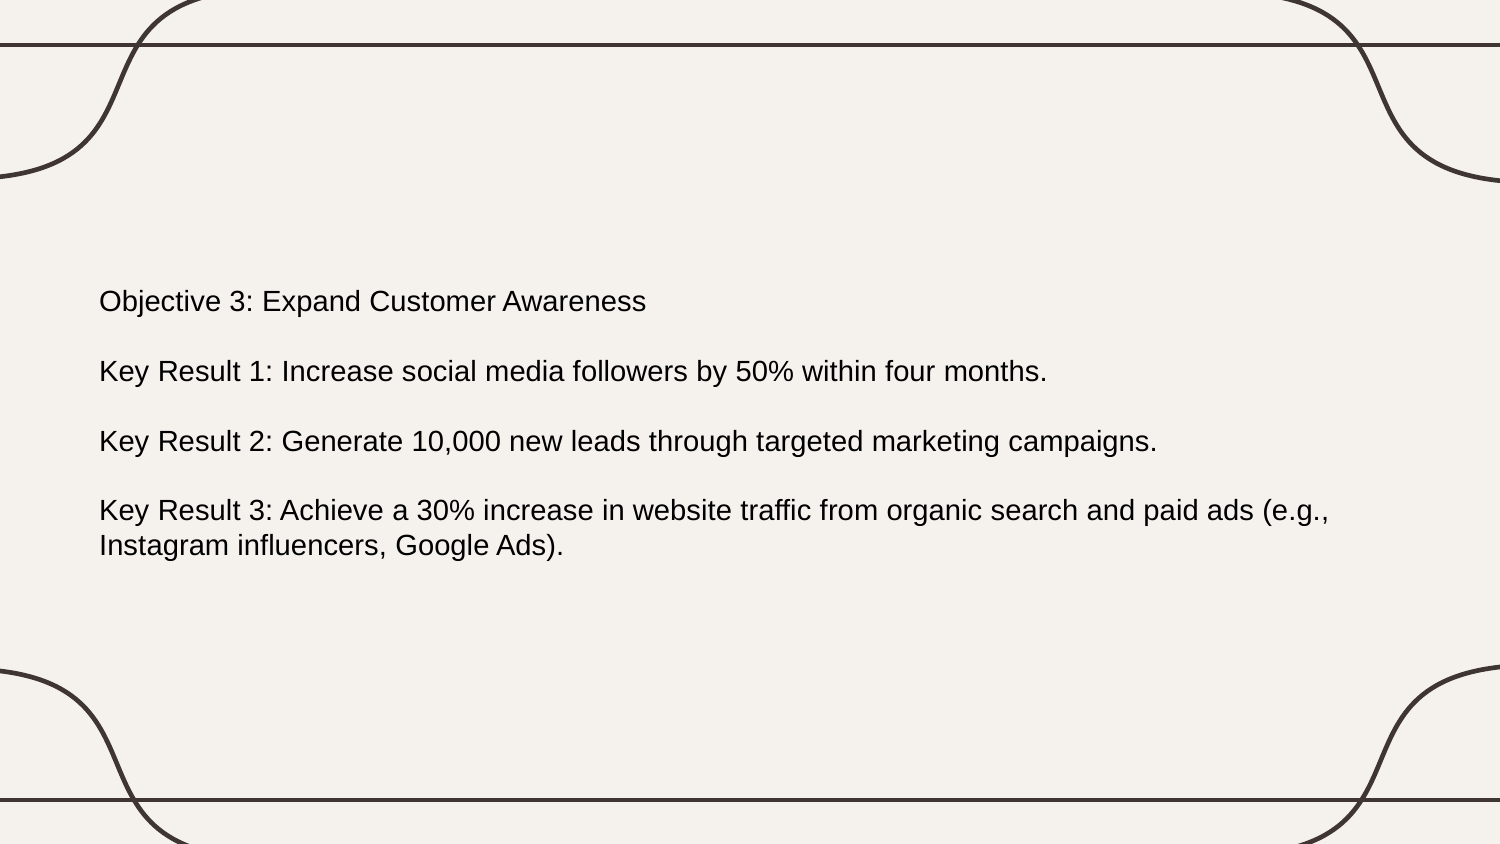

Objective 3: Expand Customer Awareness

Key Result 1: Increase social media followers by 50% within four months.

Key Result 2: Generate 10,000 new leads through targeted marketing campaigns.

Key Result 3: Achieve a 30% increase in website traffic from organic search and paid ads (e.g., Instagram influencers, Google Ads).